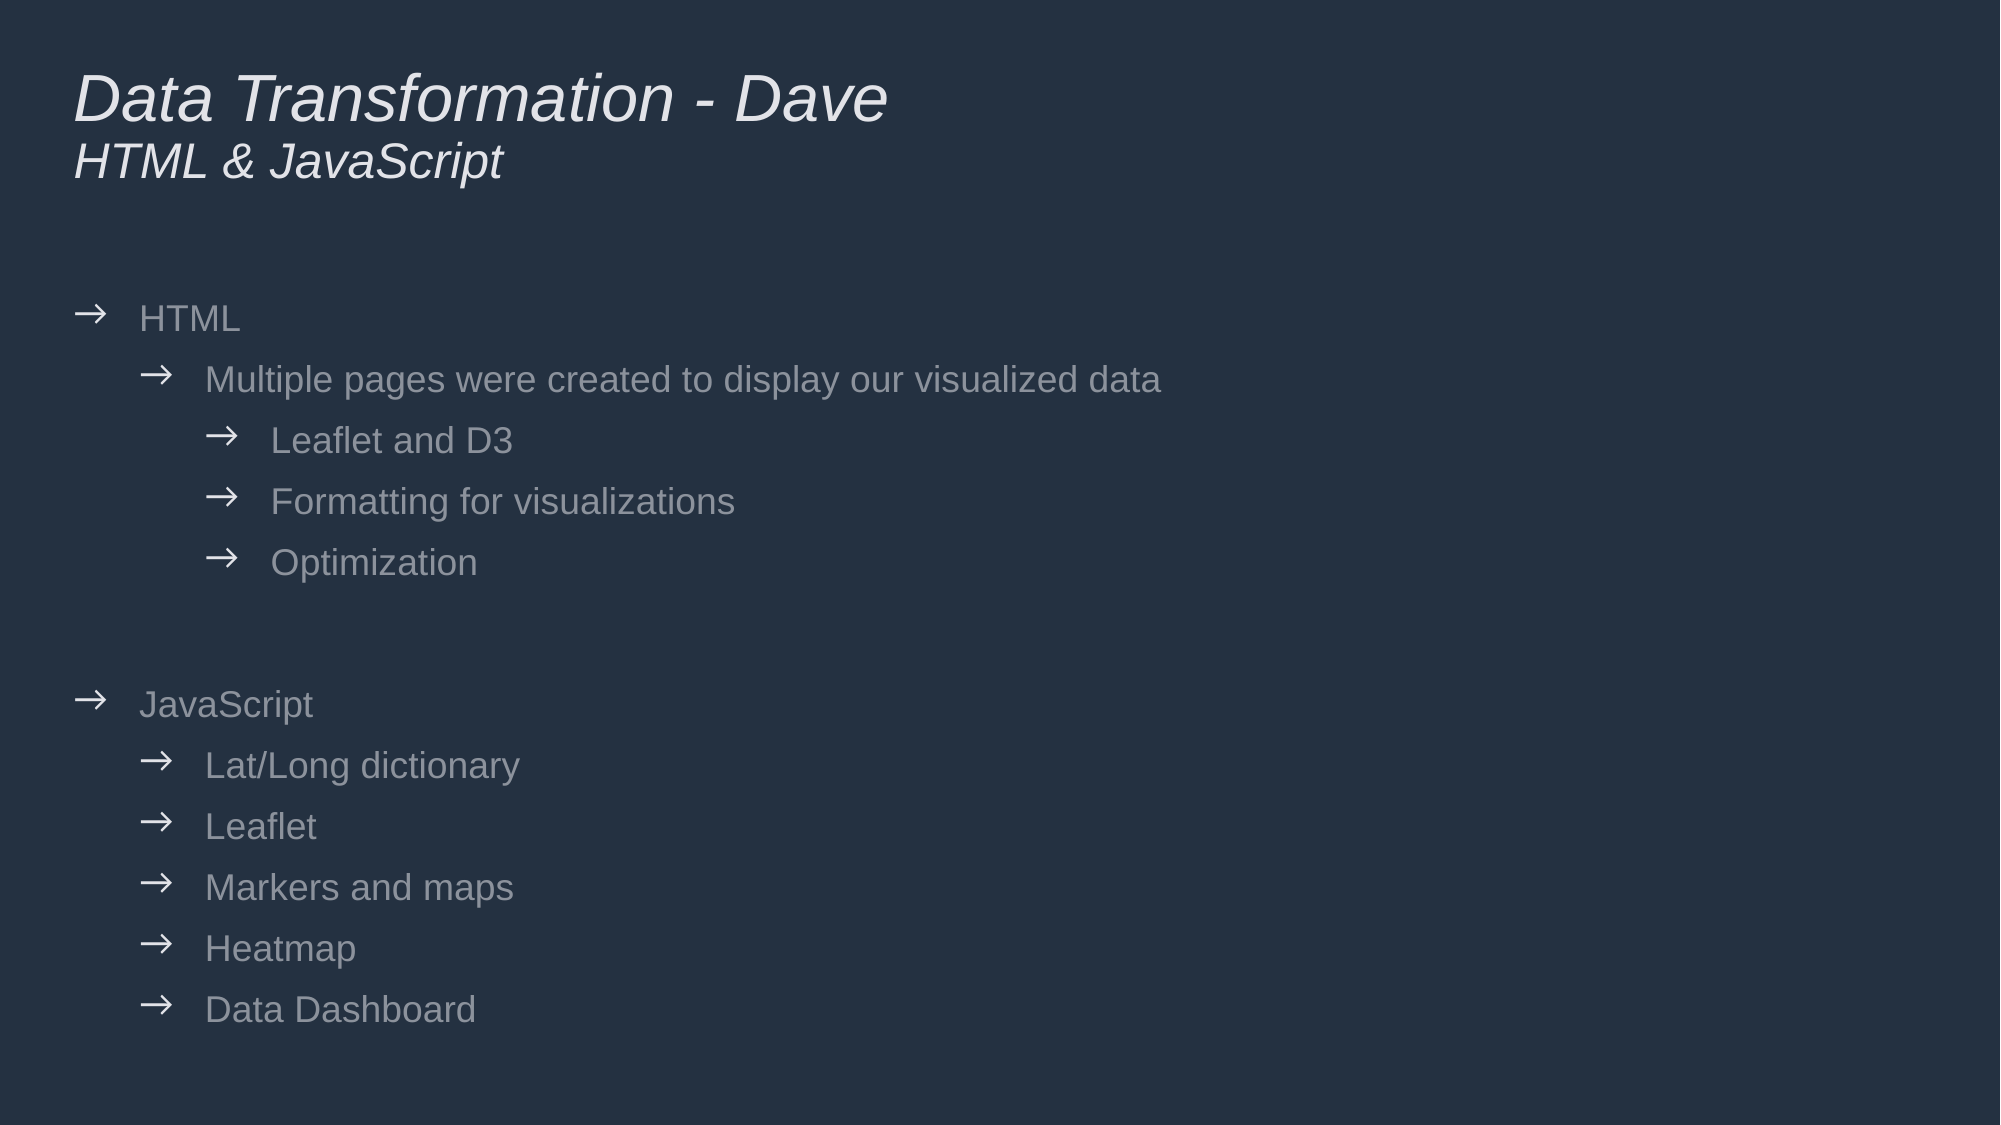

# Data Transformation - Dave HTML & JavaScript
HTML
Multiple pages were created to display our visualized data
Leaflet and D3
Formatting for visualizations
Optimization

JavaScript
Lat/Long dictionary
Leaflet
Markers and maps
Heatmap
Data Dashboard